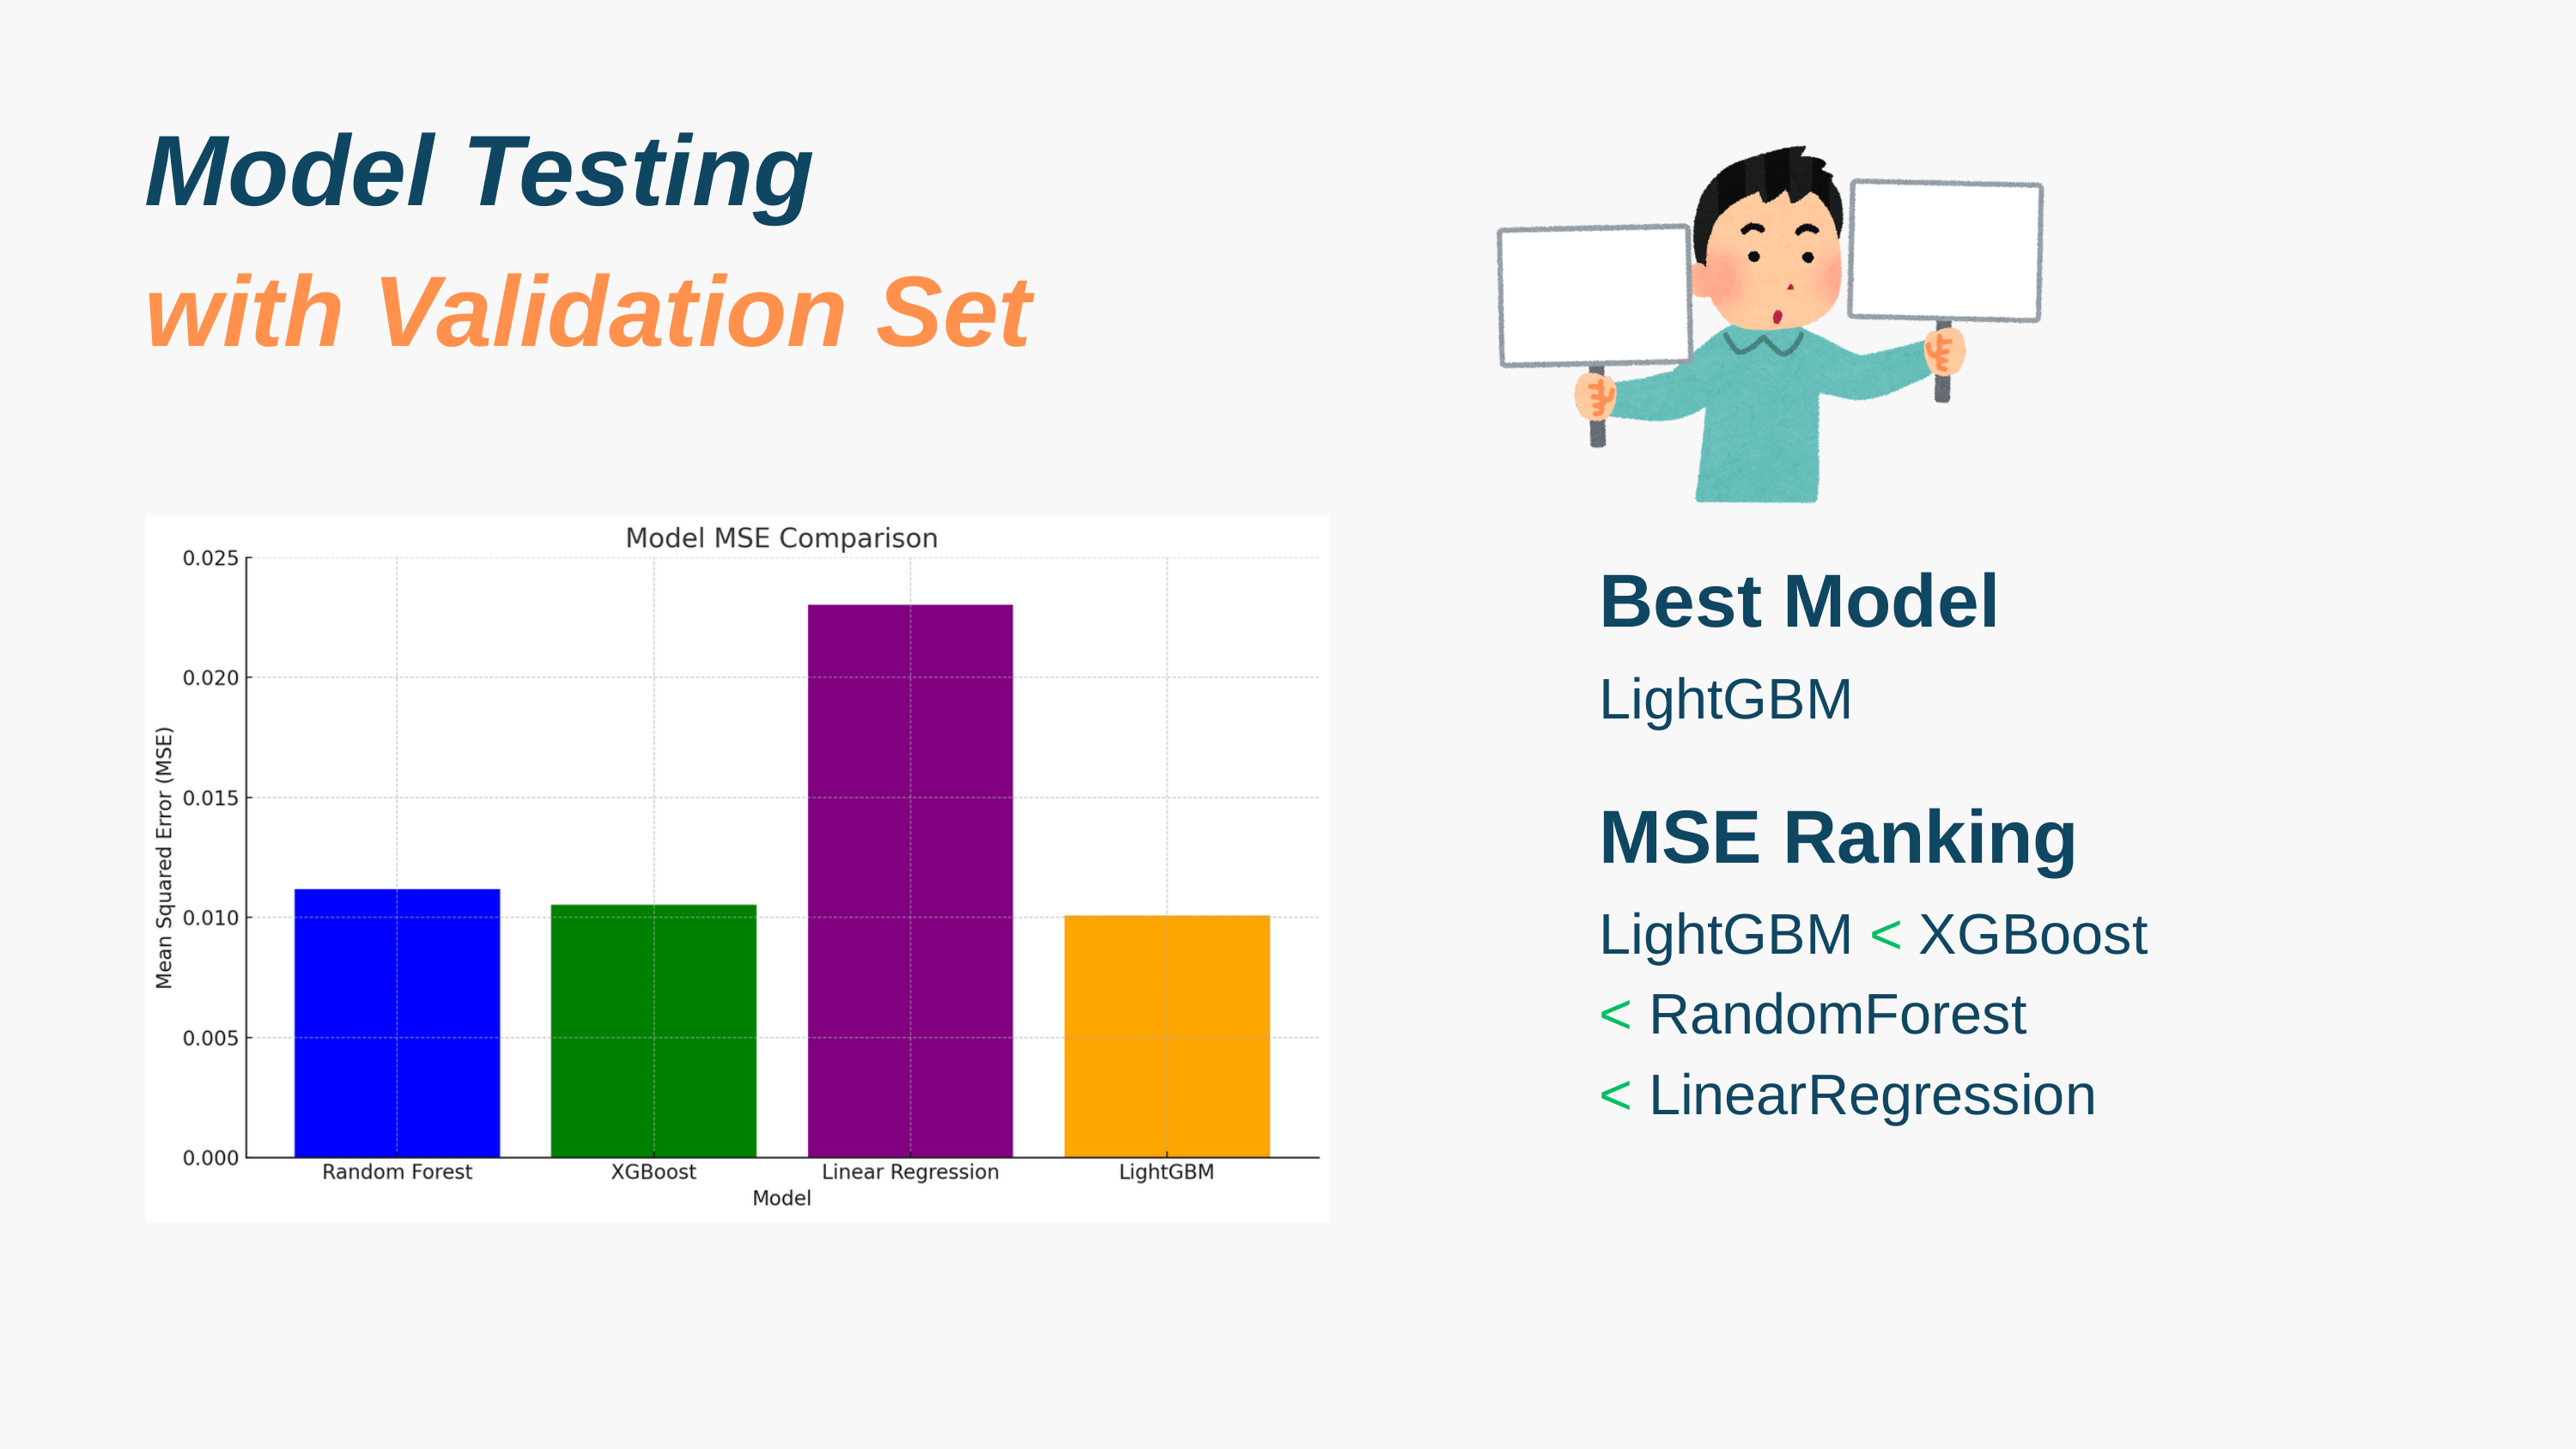

Model Testing
with Validation Set

Best Model

LightGBM
MSE Ranking
LightGBM < XGBoost
< RandomForest
< LinearRegression